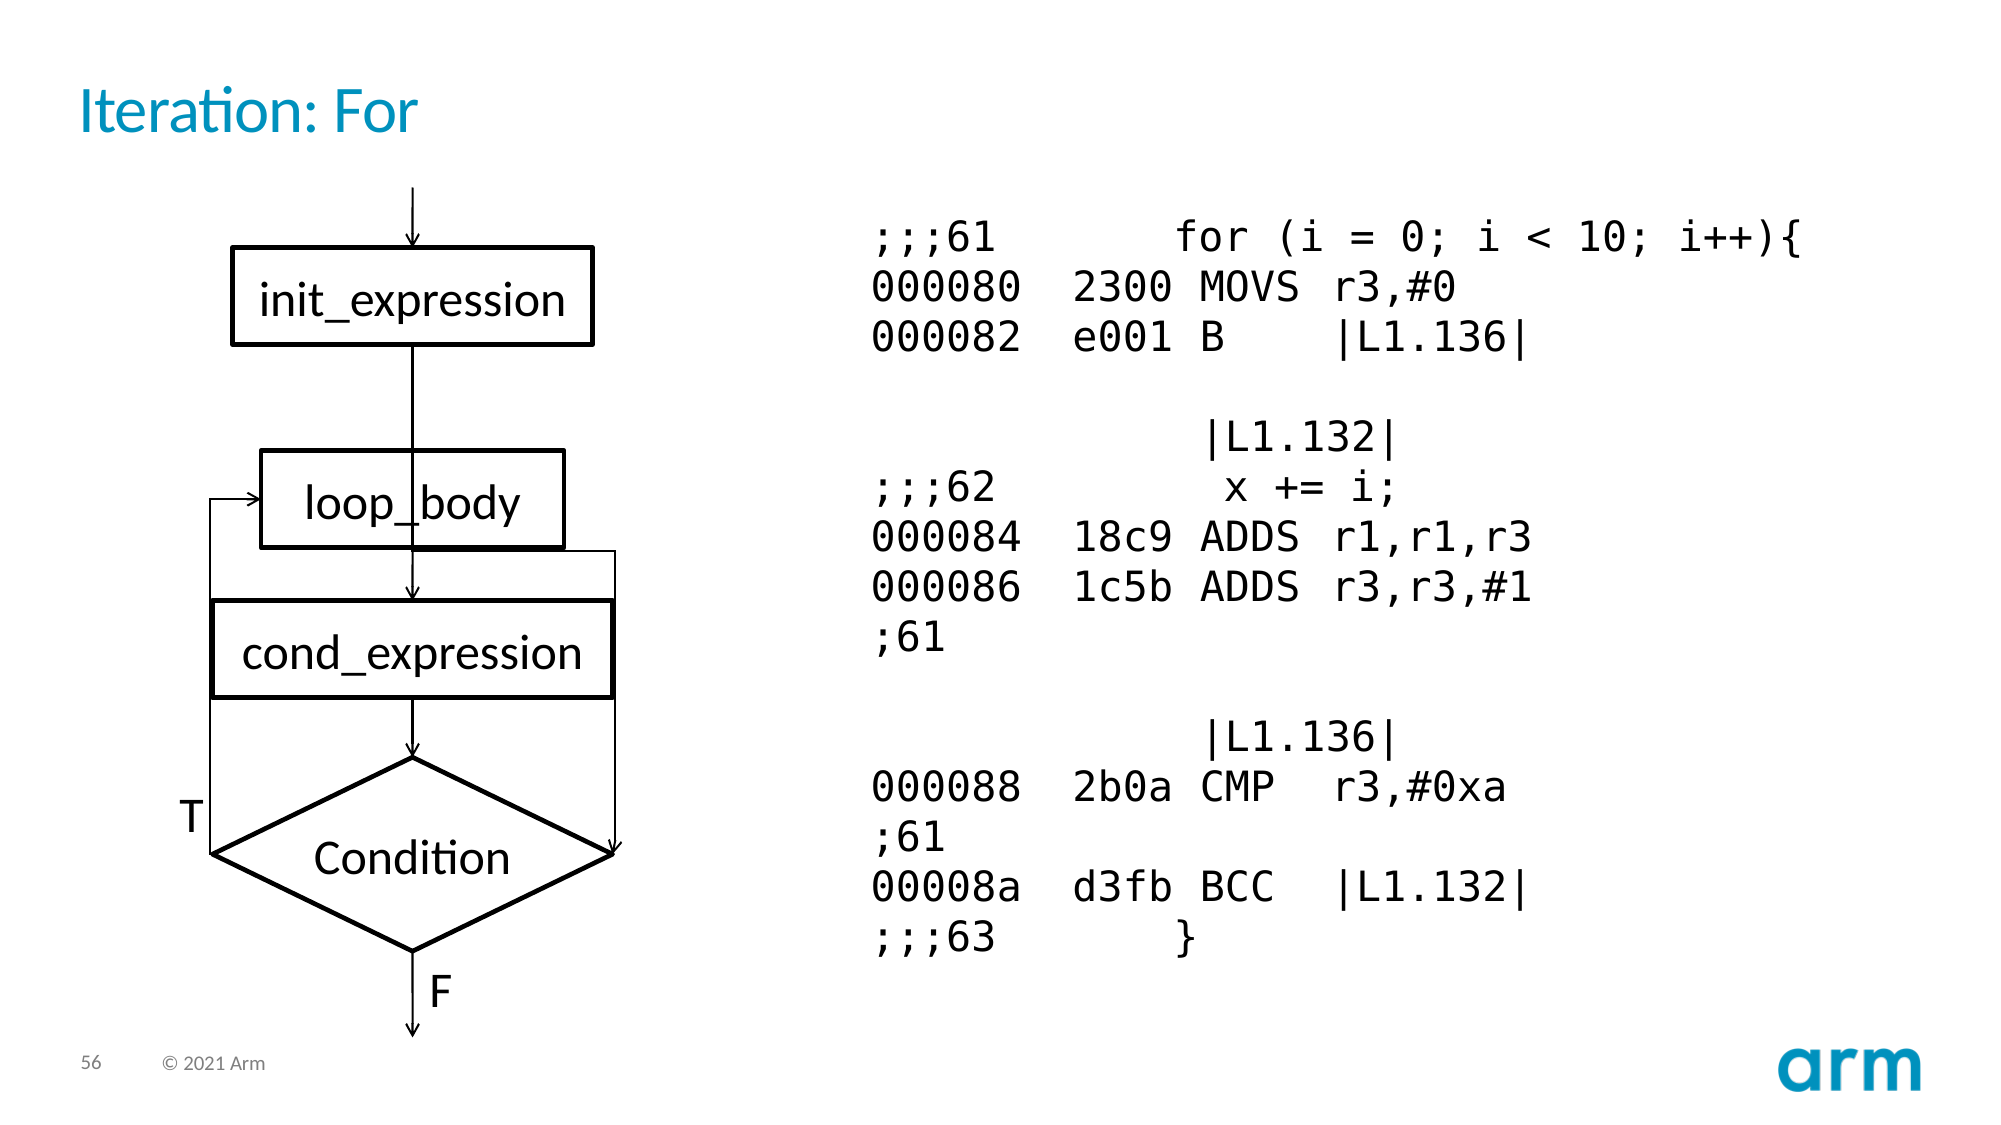

# Iteration: For
init_expression
loop_body
cond_expression
Condition
T
F
;;;61       for (i = 0; i < 10; i++){
000080  2300	MOVS	r3,#0
000082  e001 	B    	|L1.136|

             	|L1.132|
;;;62         x += i;
000084  18c9 	ADDS 	r1,r1,r3
000086  1c5b 	ADDS 	r3,r3,#1              ;61

             	|L1.136|
000088  2b0a 	CMP  	r3,#0xa
;61
00008a  d3fb 	BCC  	|L1.132|
;;;63       }